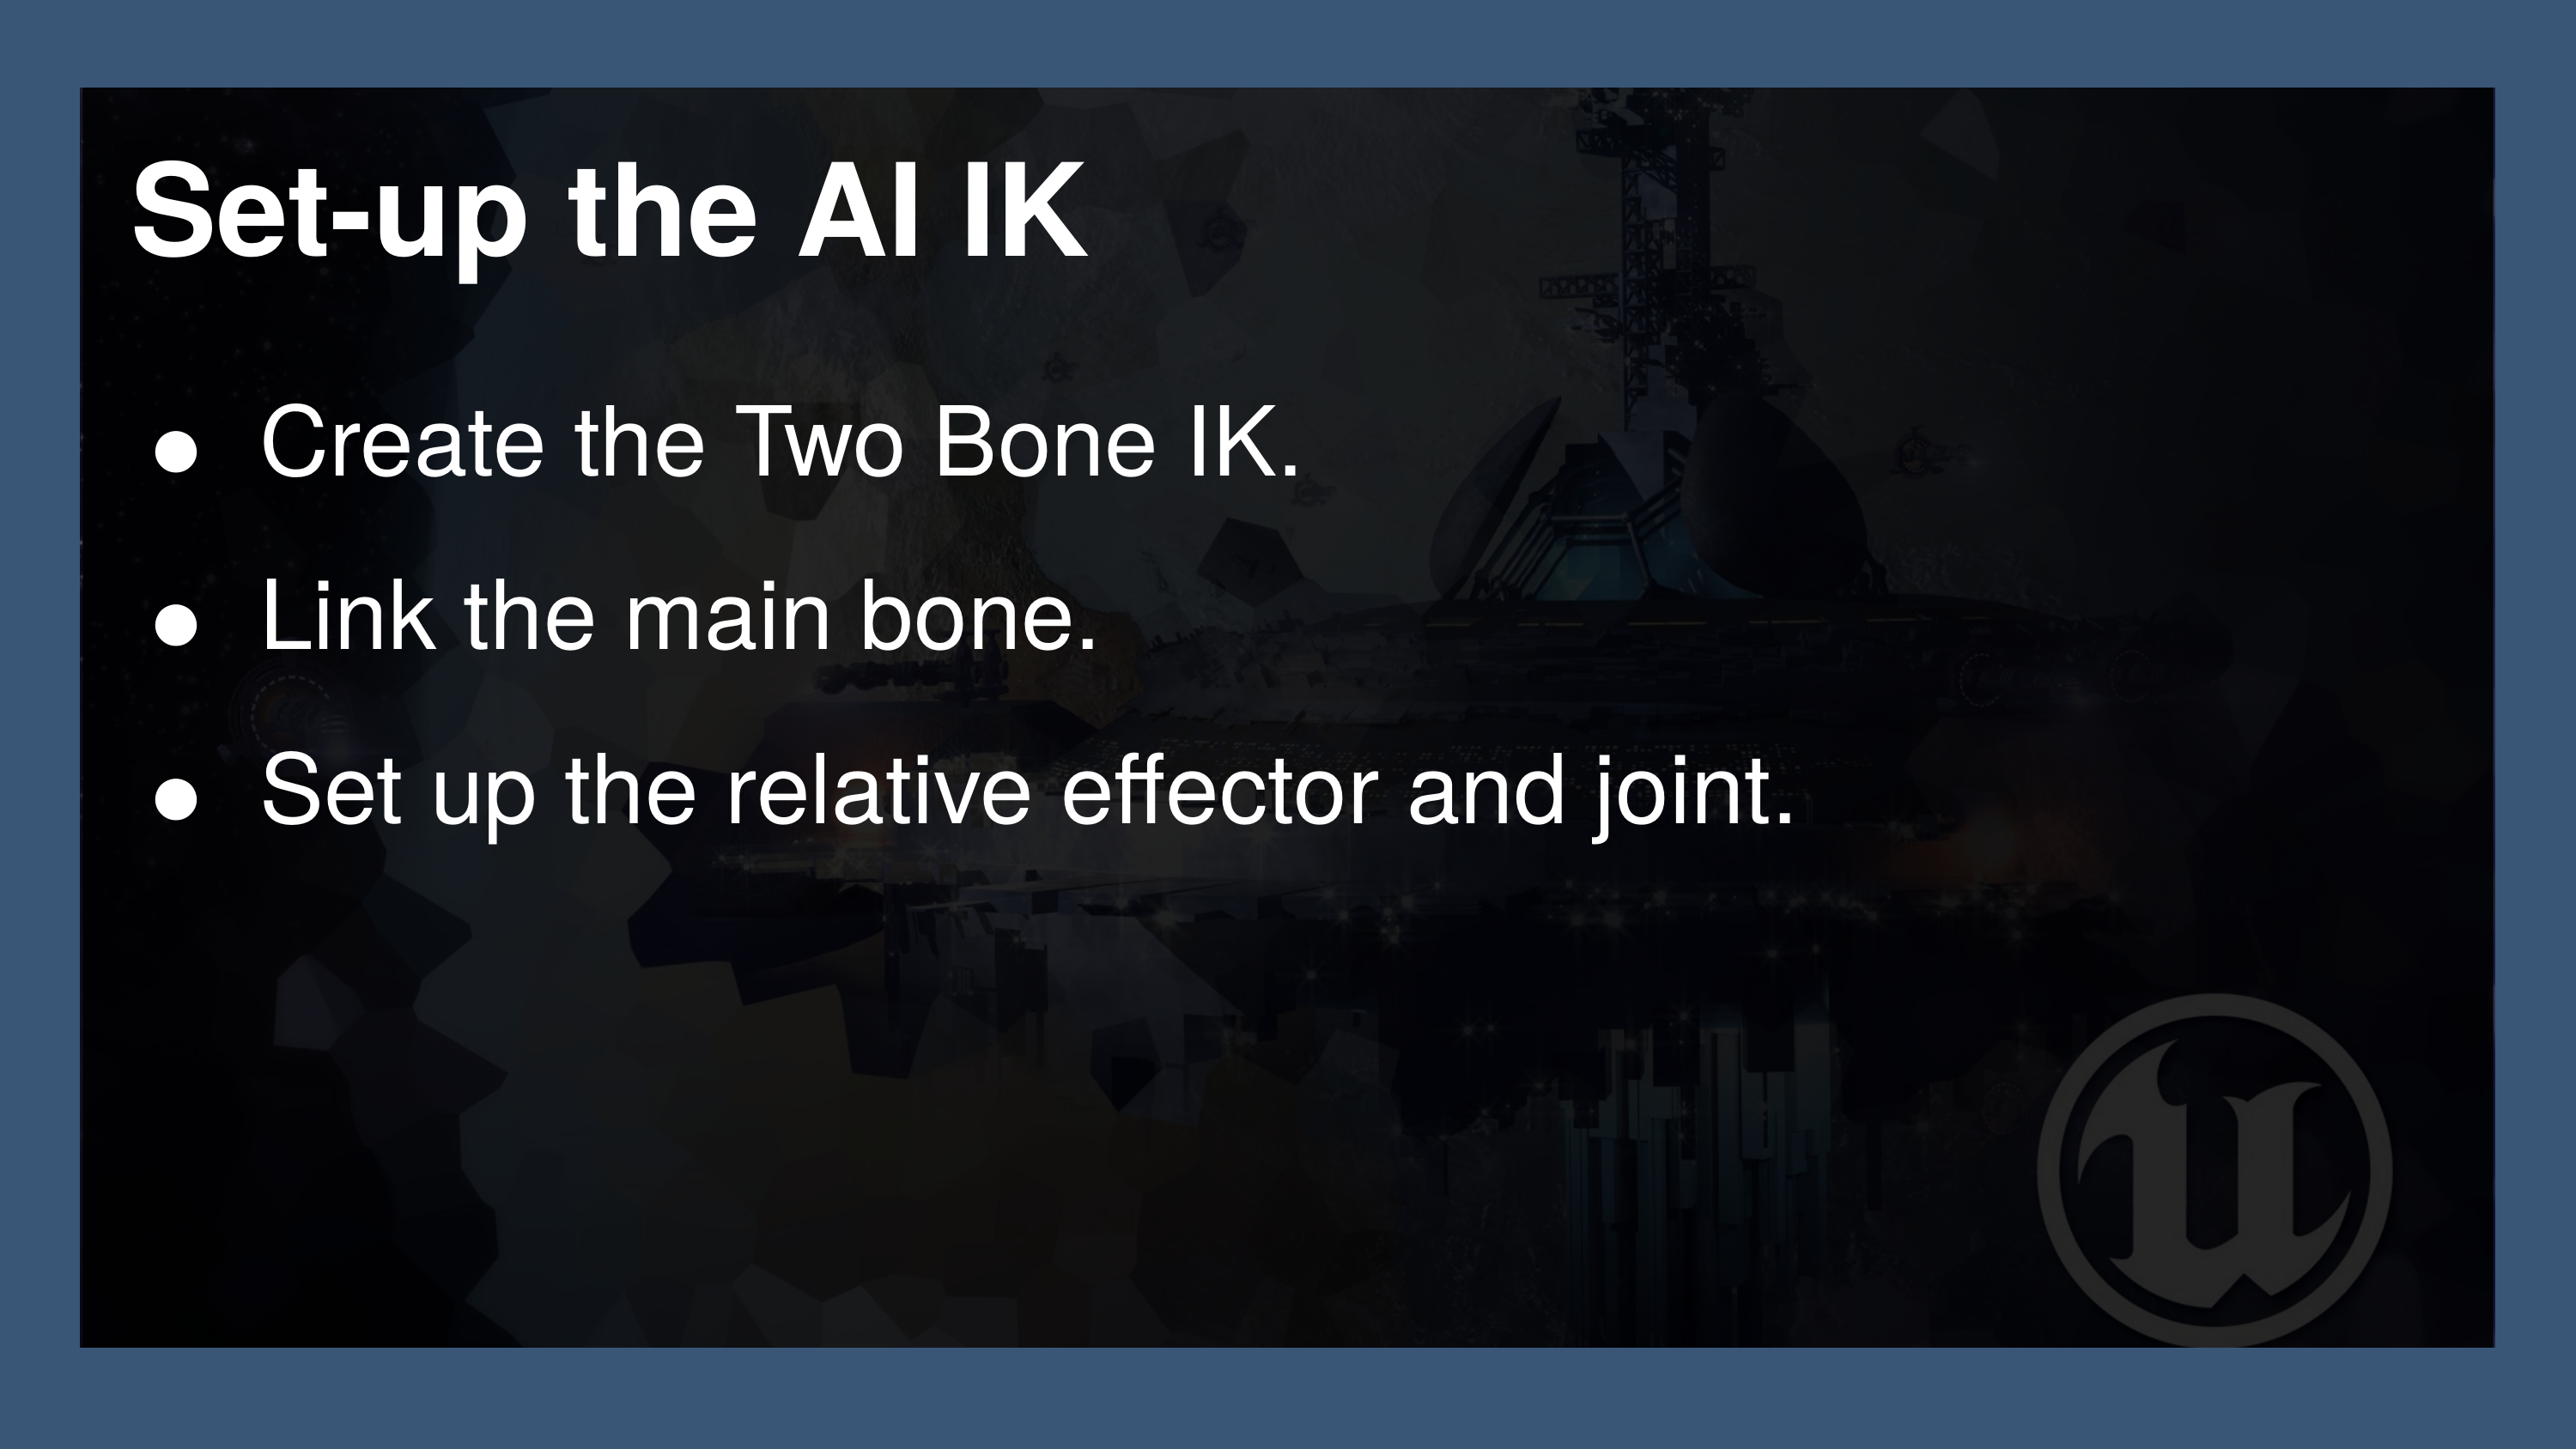

Set-up the AI IK
Create the Two Bone IK.
Link the main bone.
Set up the relative effector and joint.